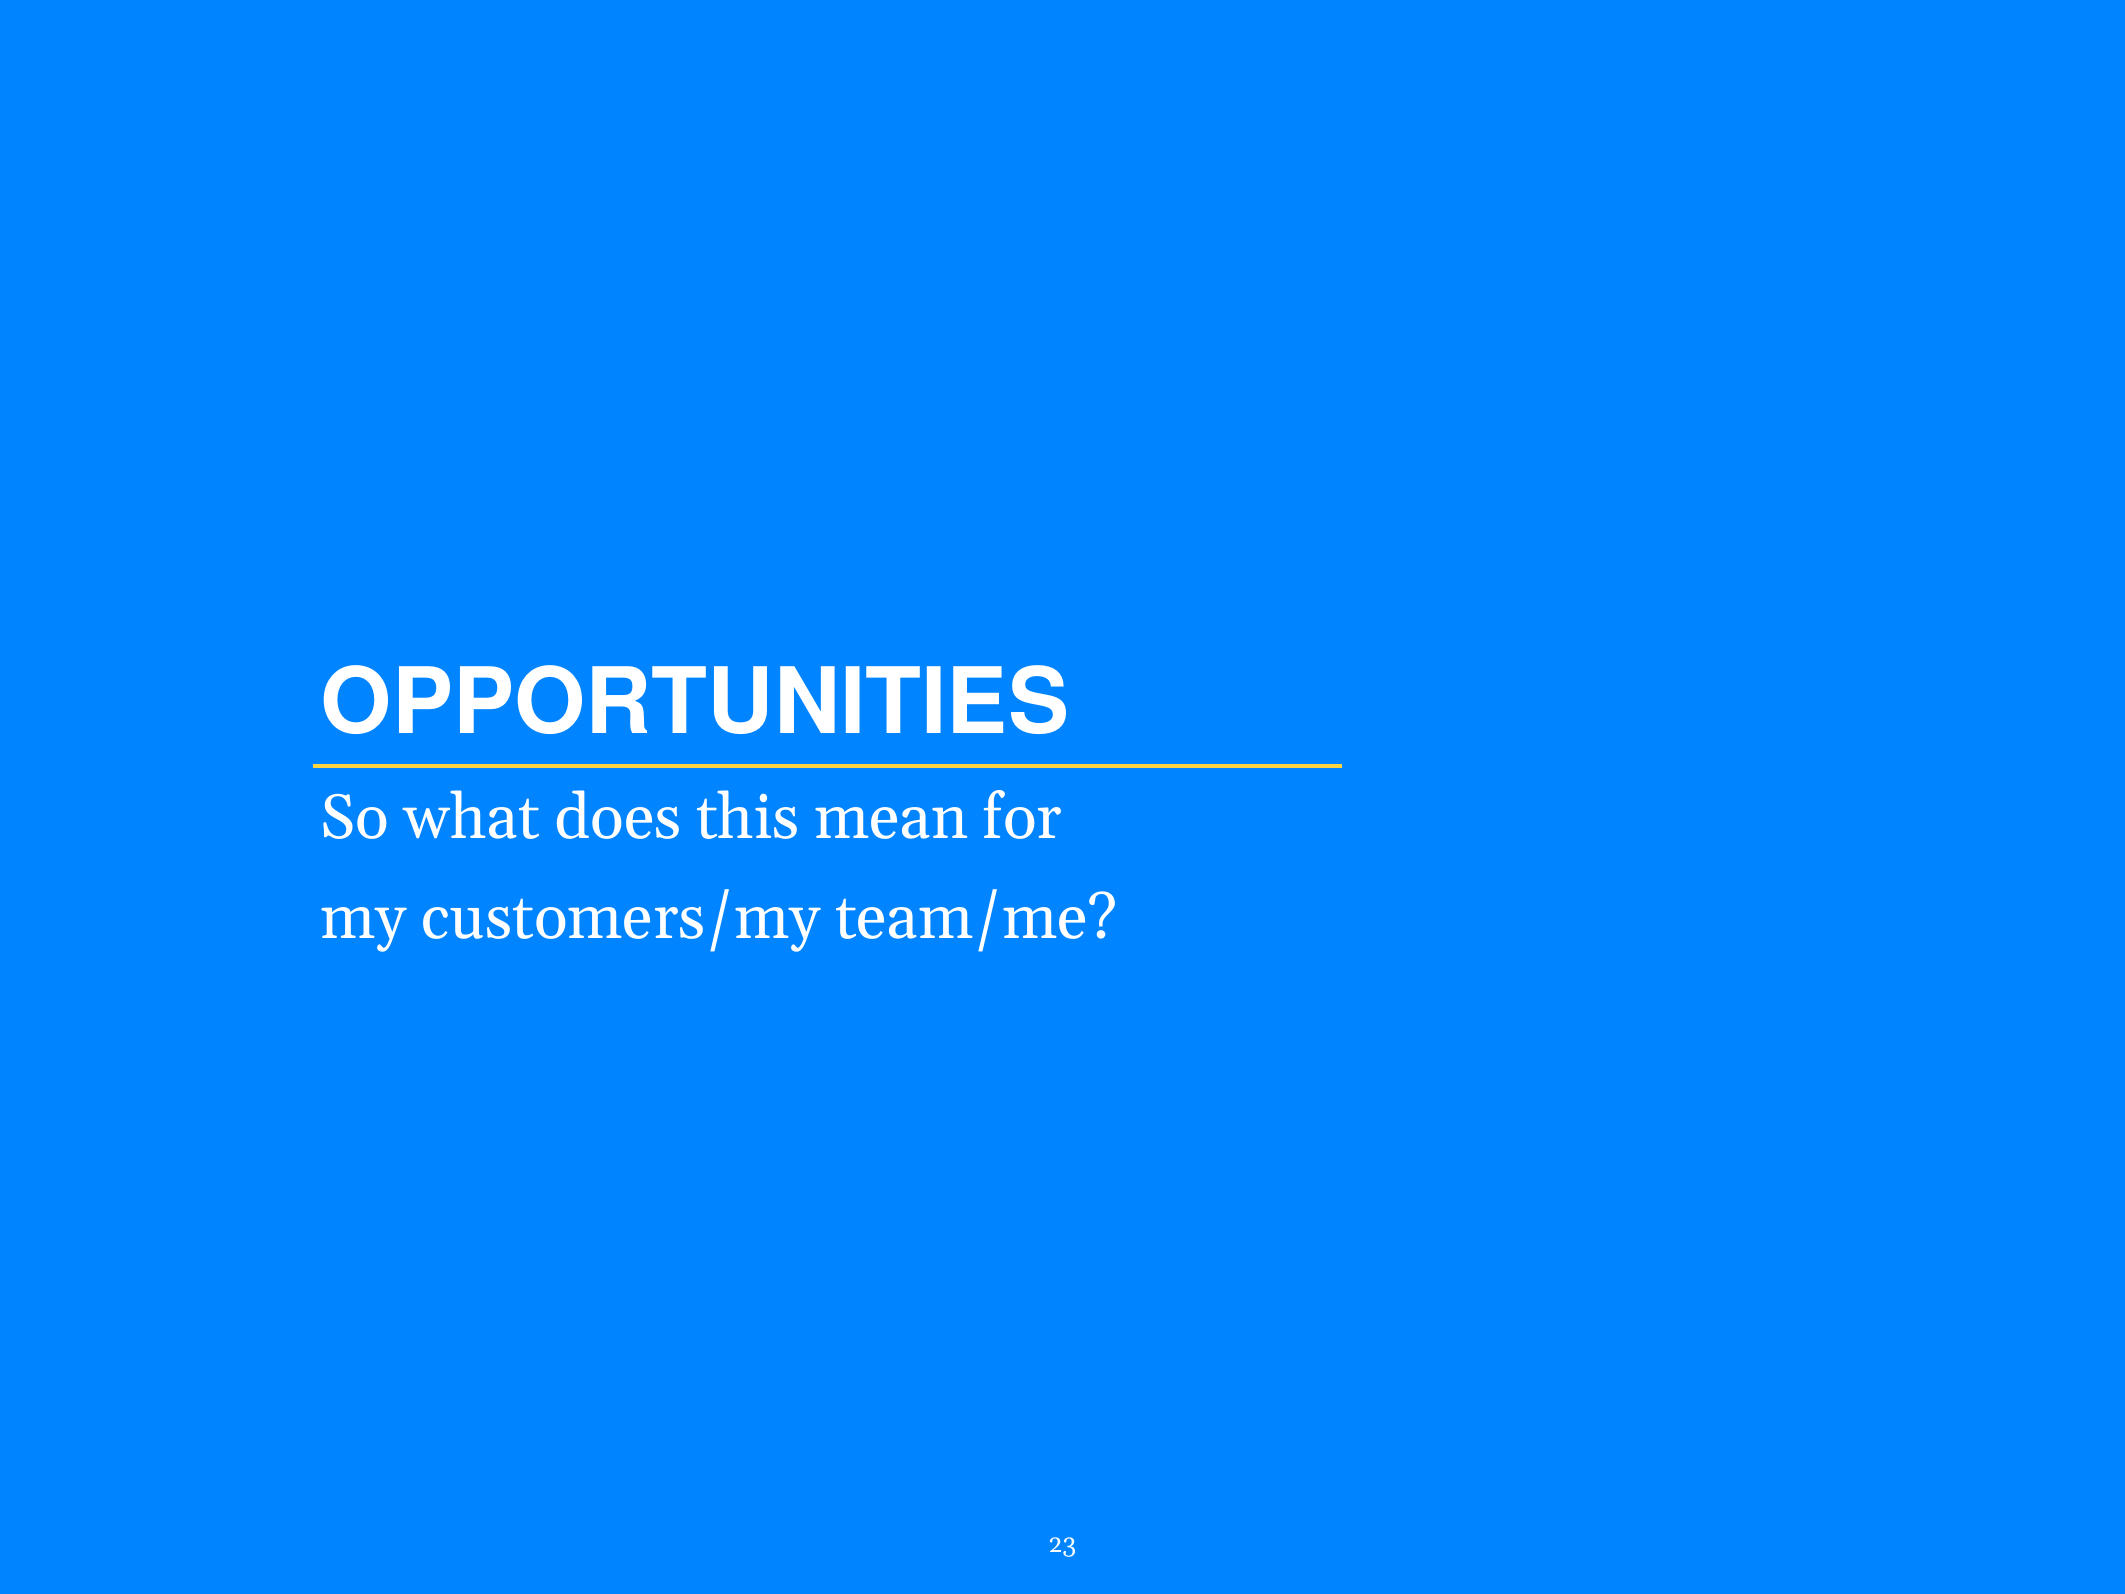

OPPORTUNITIES
So what does this mean for
my customers/my team/me?

23